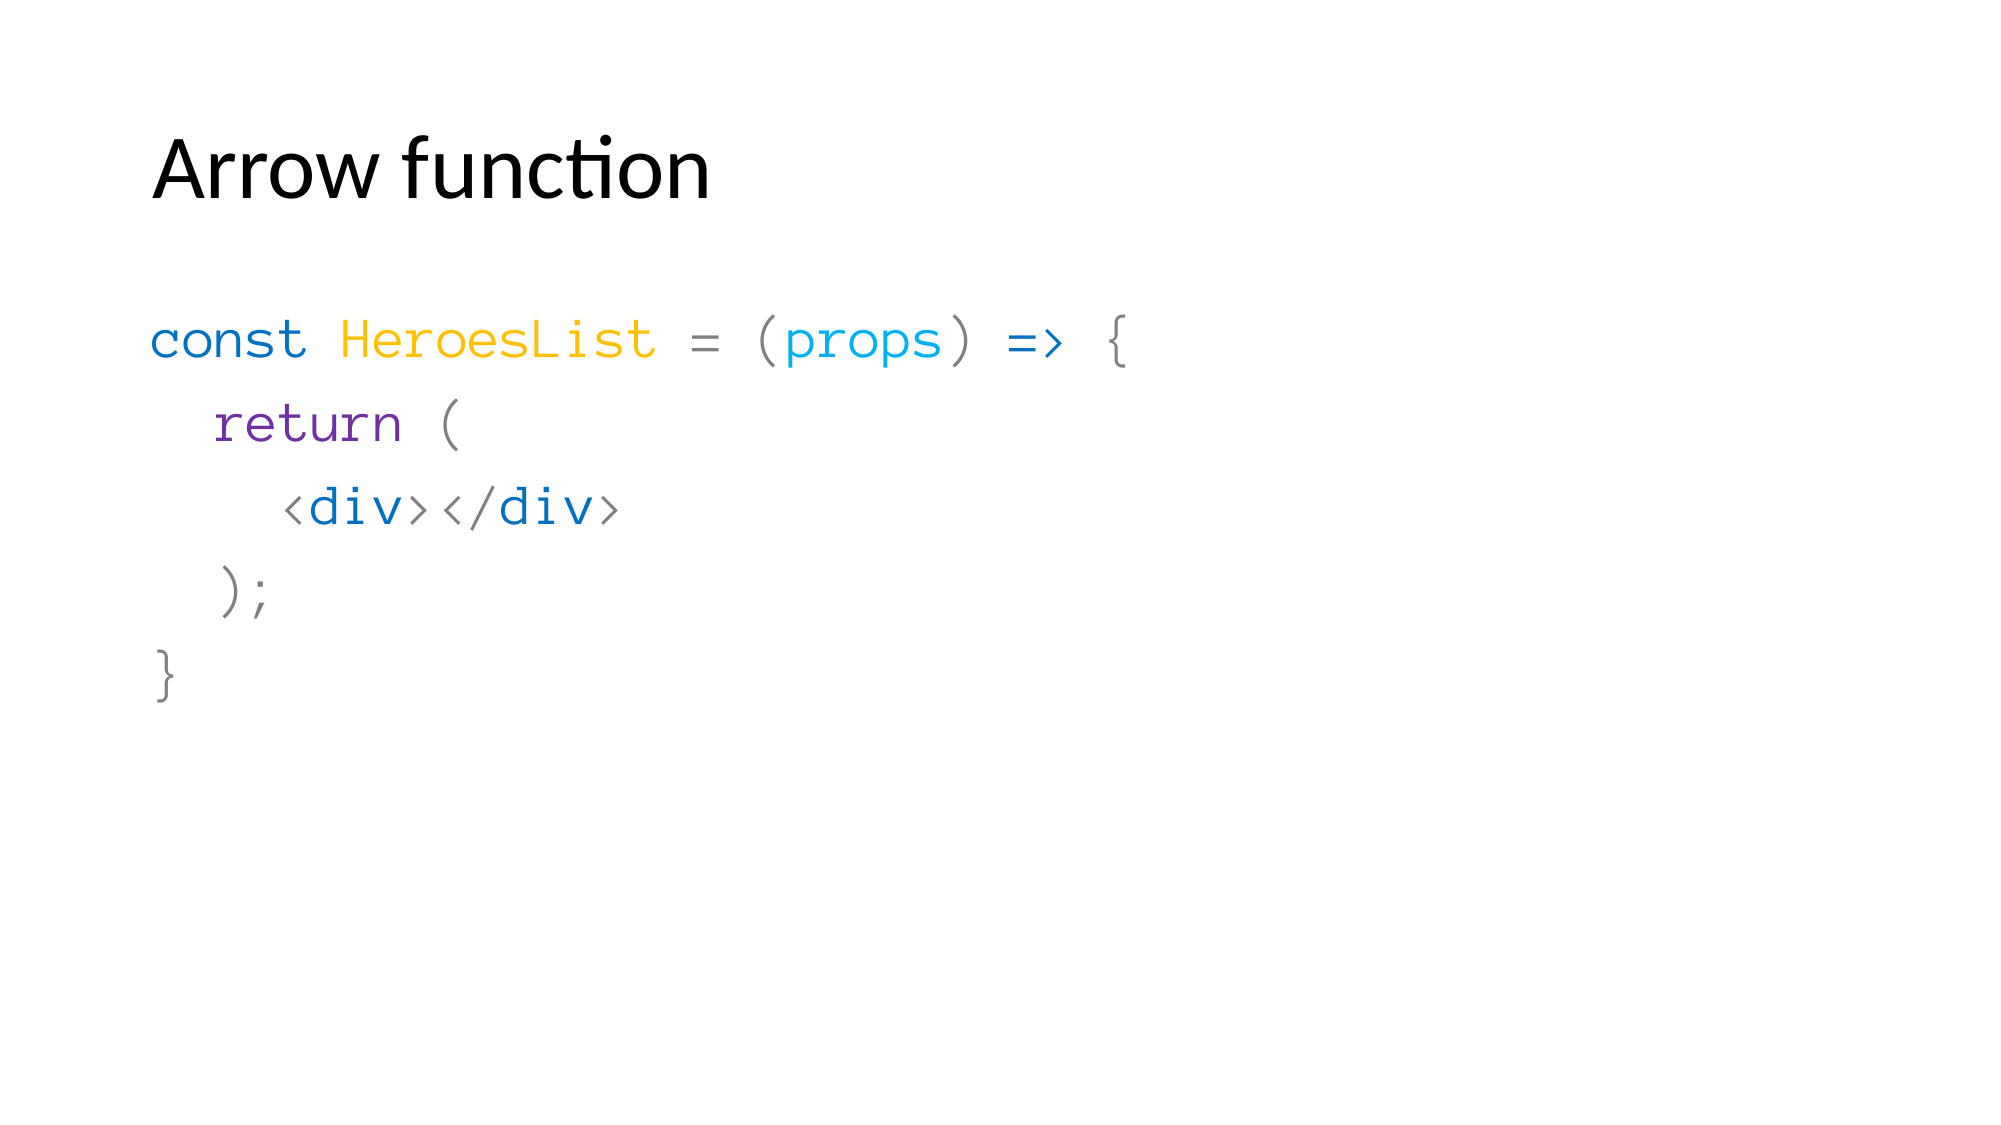

# Arrow function
const HeroesList = (props) => {
  return (
    <div></div>
  );
}